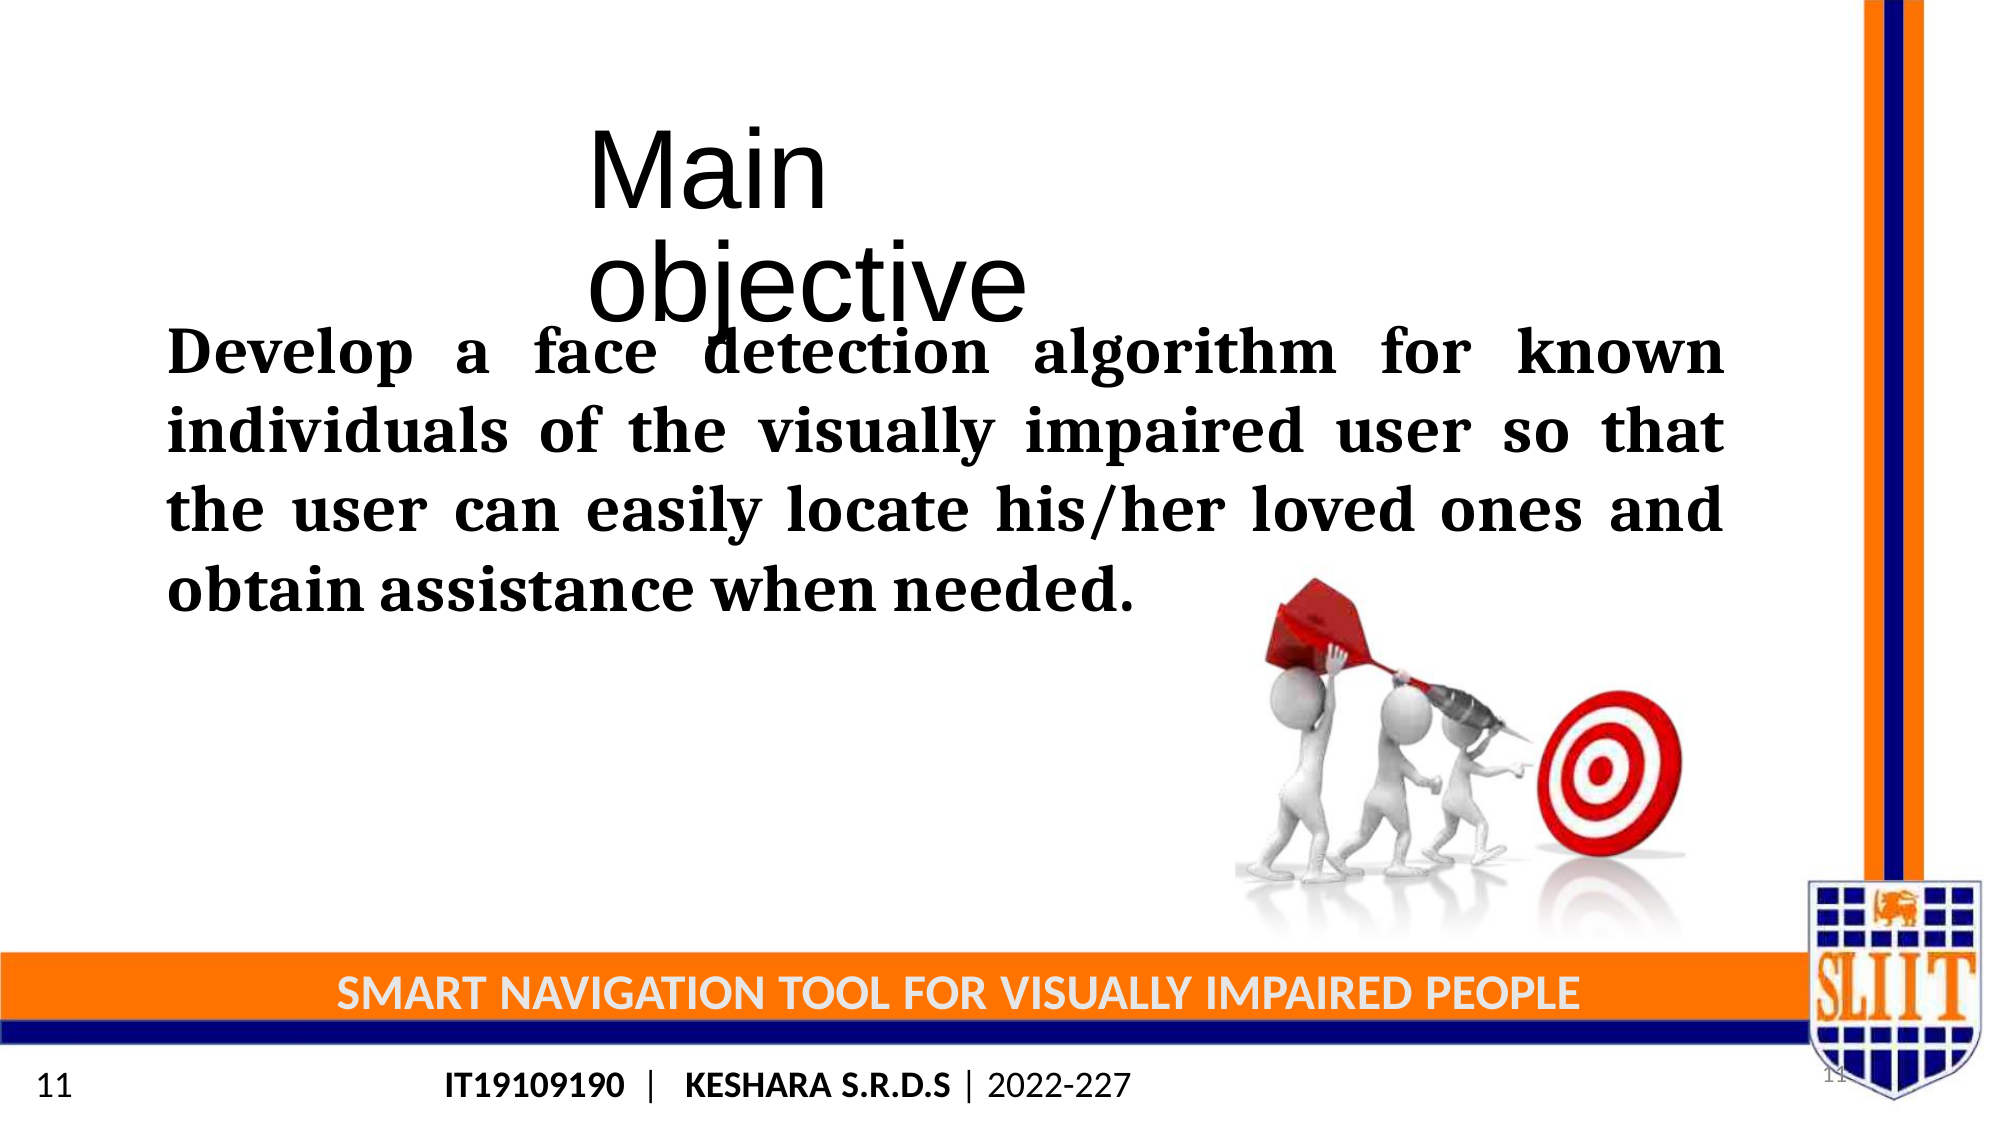

Main objective
Develop a face detection algorithm for known
individuals of the visually impaired user so that
the user can easily locate his/her loved ones and
obtain assistance when needed.
SMART NAVIGATION TOOL FOR VISUALLY IMPAIRED PEOPLE
11
11
IT19109190 | KESHARA S.R.D.S | 2022-227